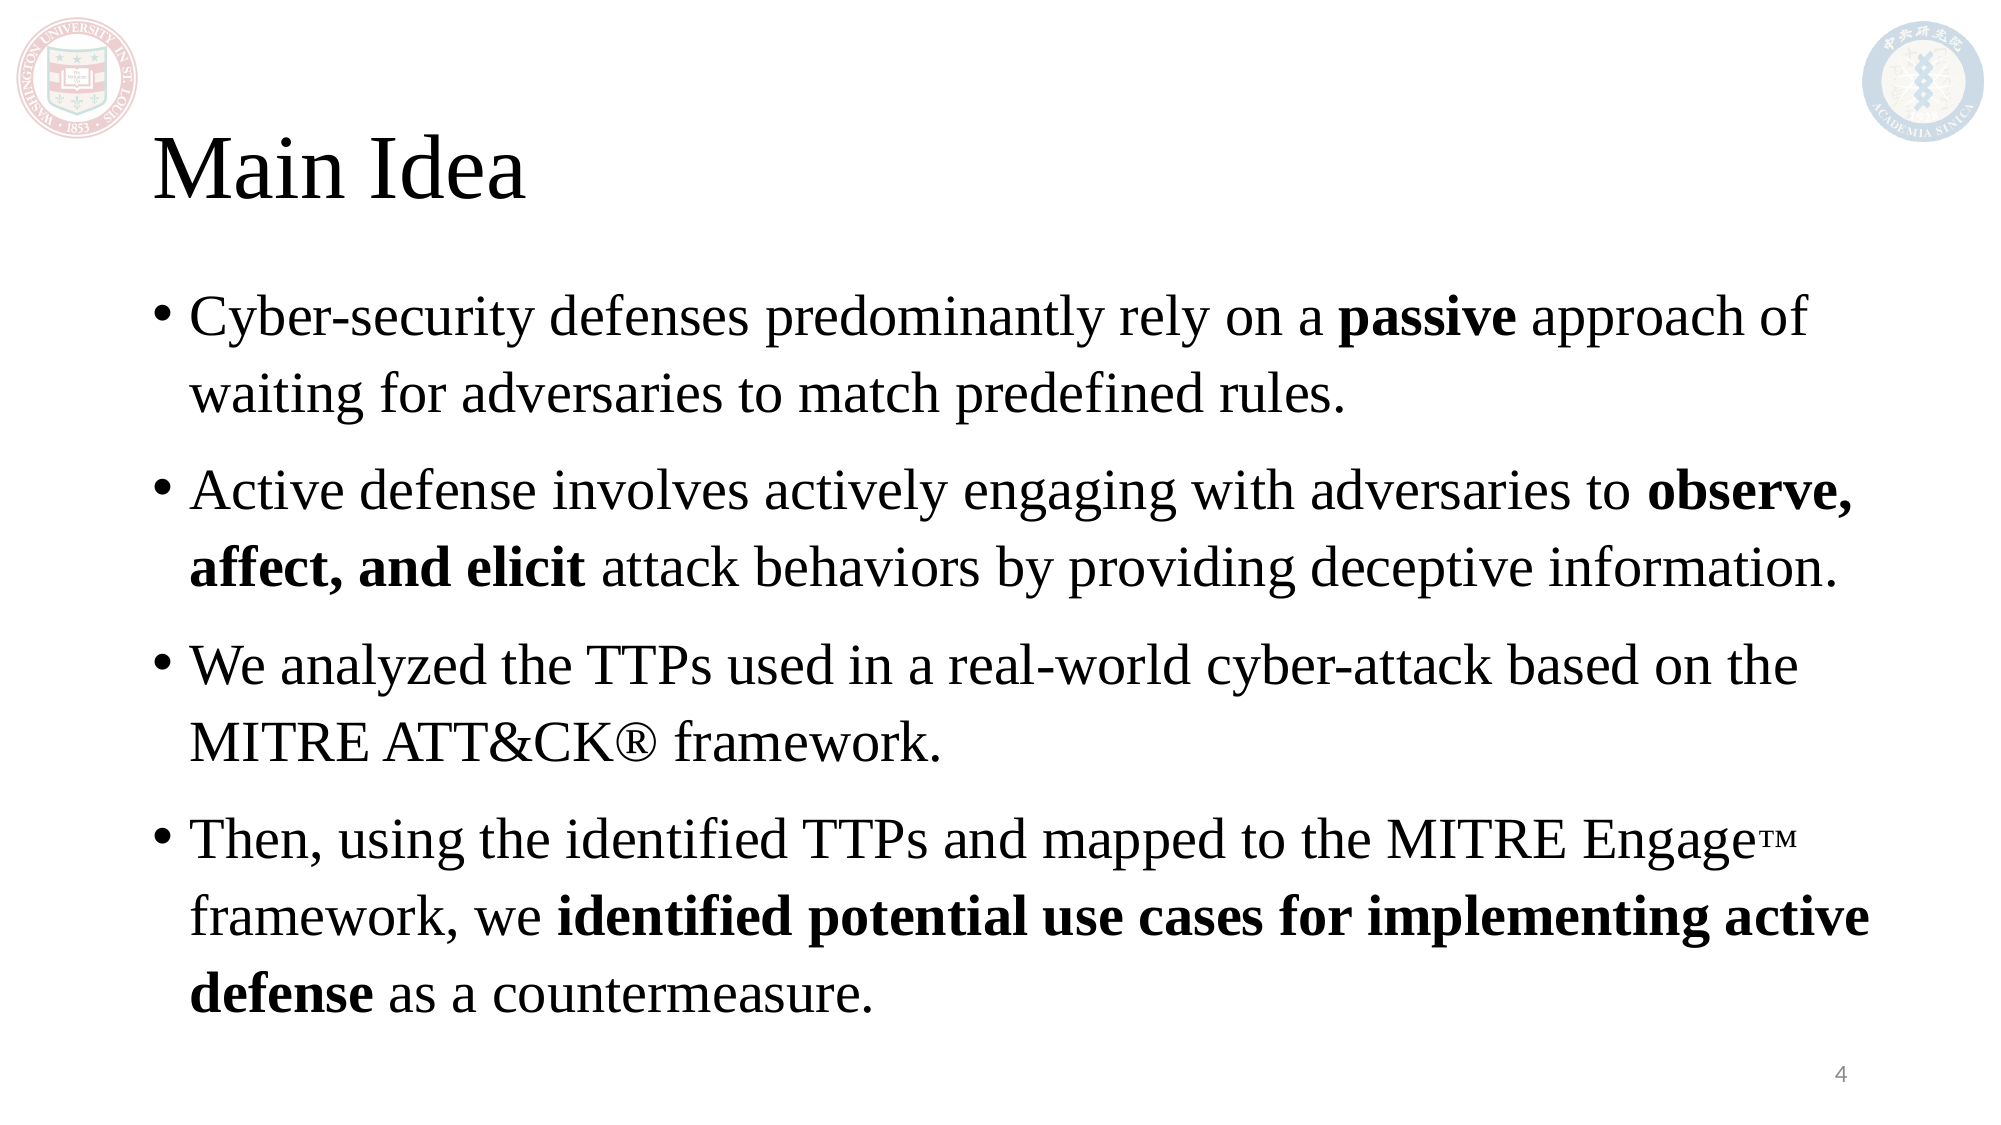

# Main Idea
Cyber-security defenses predominantly rely on a passive approach of waiting for adversaries to match predefined rules.
Active defense involves actively engaging with adversaries to observe, affect, and elicit attack behaviors by providing deceptive information.
We analyzed the TTPs used in a real-world cyber-attack based on the MITRE ATT&CK® framework.
Then, using the identified TTPs and mapped to the MITRE Engage™ framework, we identified potential use cases for implementing active defense as a countermeasure.
4